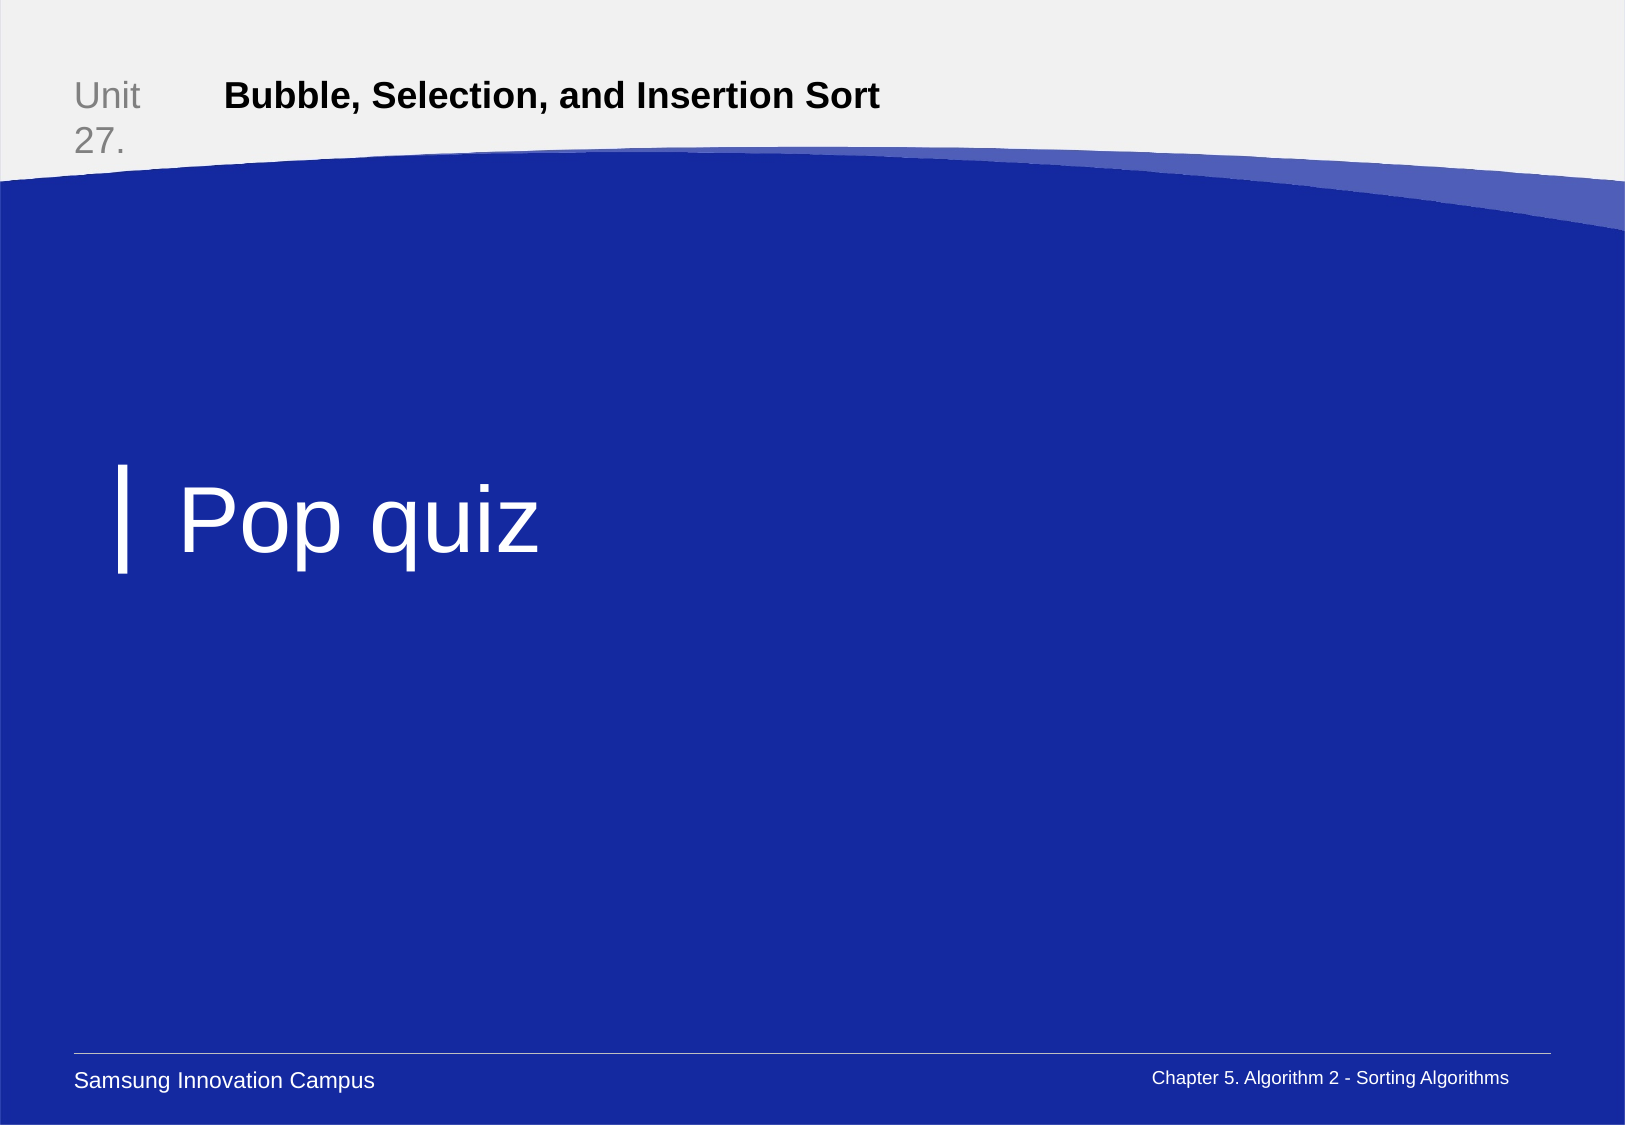

Bubble, Selection, and Insertion Sort
Unit 27.
Pop quiz